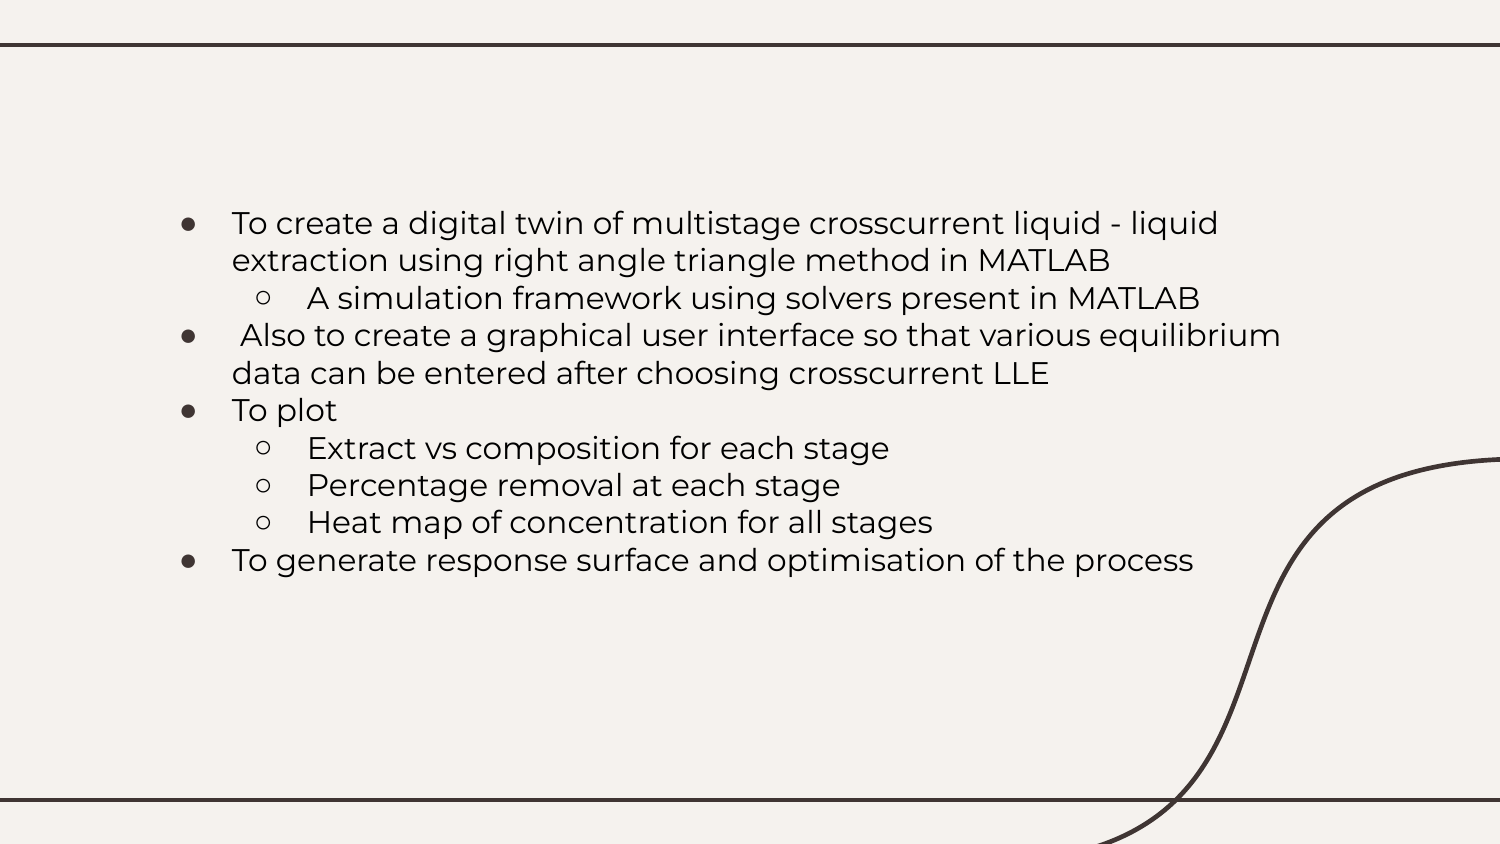

To create a digital twin of multistage crosscurrent liquid - liquid extraction using right angle triangle method in MATLAB
A simulation framework using solvers present in MATLAB
 Also to create a graphical user interface so that various equilibrium data can be entered after choosing crosscurrent LLE
To plot
Extract vs composition for each stage
Percentage removal at each stage
Heat map of concentration for all stages
To generate response surface and optimisation of the process